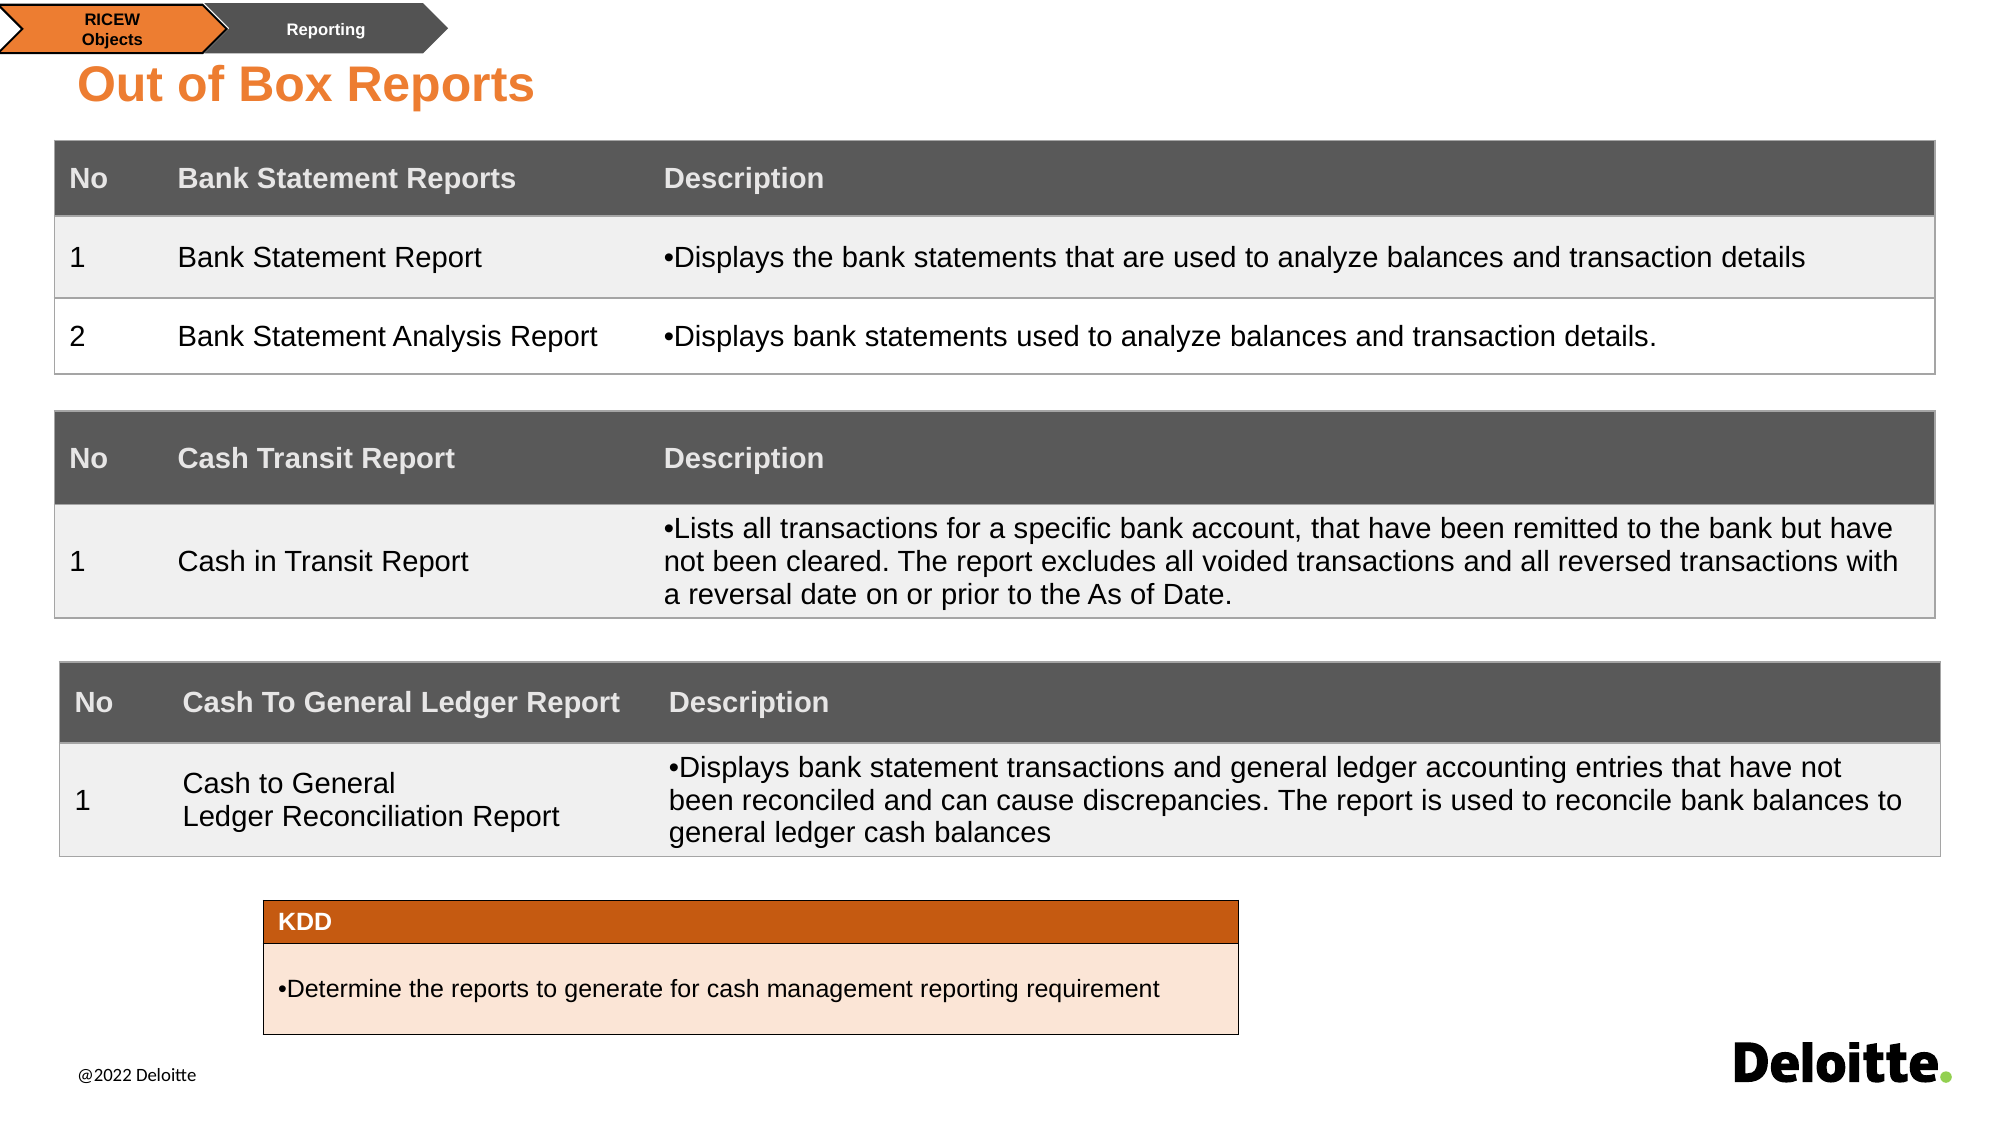

Reporting
RICEW Objects
# Out of Box Reports
| No | Bank Statement Reports | Description |
| --- | --- | --- |
| 1​ | Bank Statement Report​ | Displays the bank statements that are used to analyze balances and transaction details​ |
| 2​ | Bank Statement Analysis Report​ | Displays bank statements used to analyze balances and transaction details.​ |
| No | Cash Transit Report | Description |
| --- | --- | --- |
| 1​ | Cash in Transit Report​ | Lists all transactions for a specific bank account, that have been remitted to the bank but have not been cleared. The report excludes all voided transactions and all reversed transactions with a reversal date on or prior to the As of Date.​ |
| No | Cash To General Ledger Report | Description |
| --- | --- | --- |
| 1​ | Cash to General Ledger Reconciliation Report​ | Displays bank statement transactions and general ledger accounting entries that have not been reconciled and can cause discrepancies. The report is used to reconcile bank balances to general ledger cash balances​ |
| KDD |
| --- |
| Determine the reports to generate for cash management reporting requirement​ |